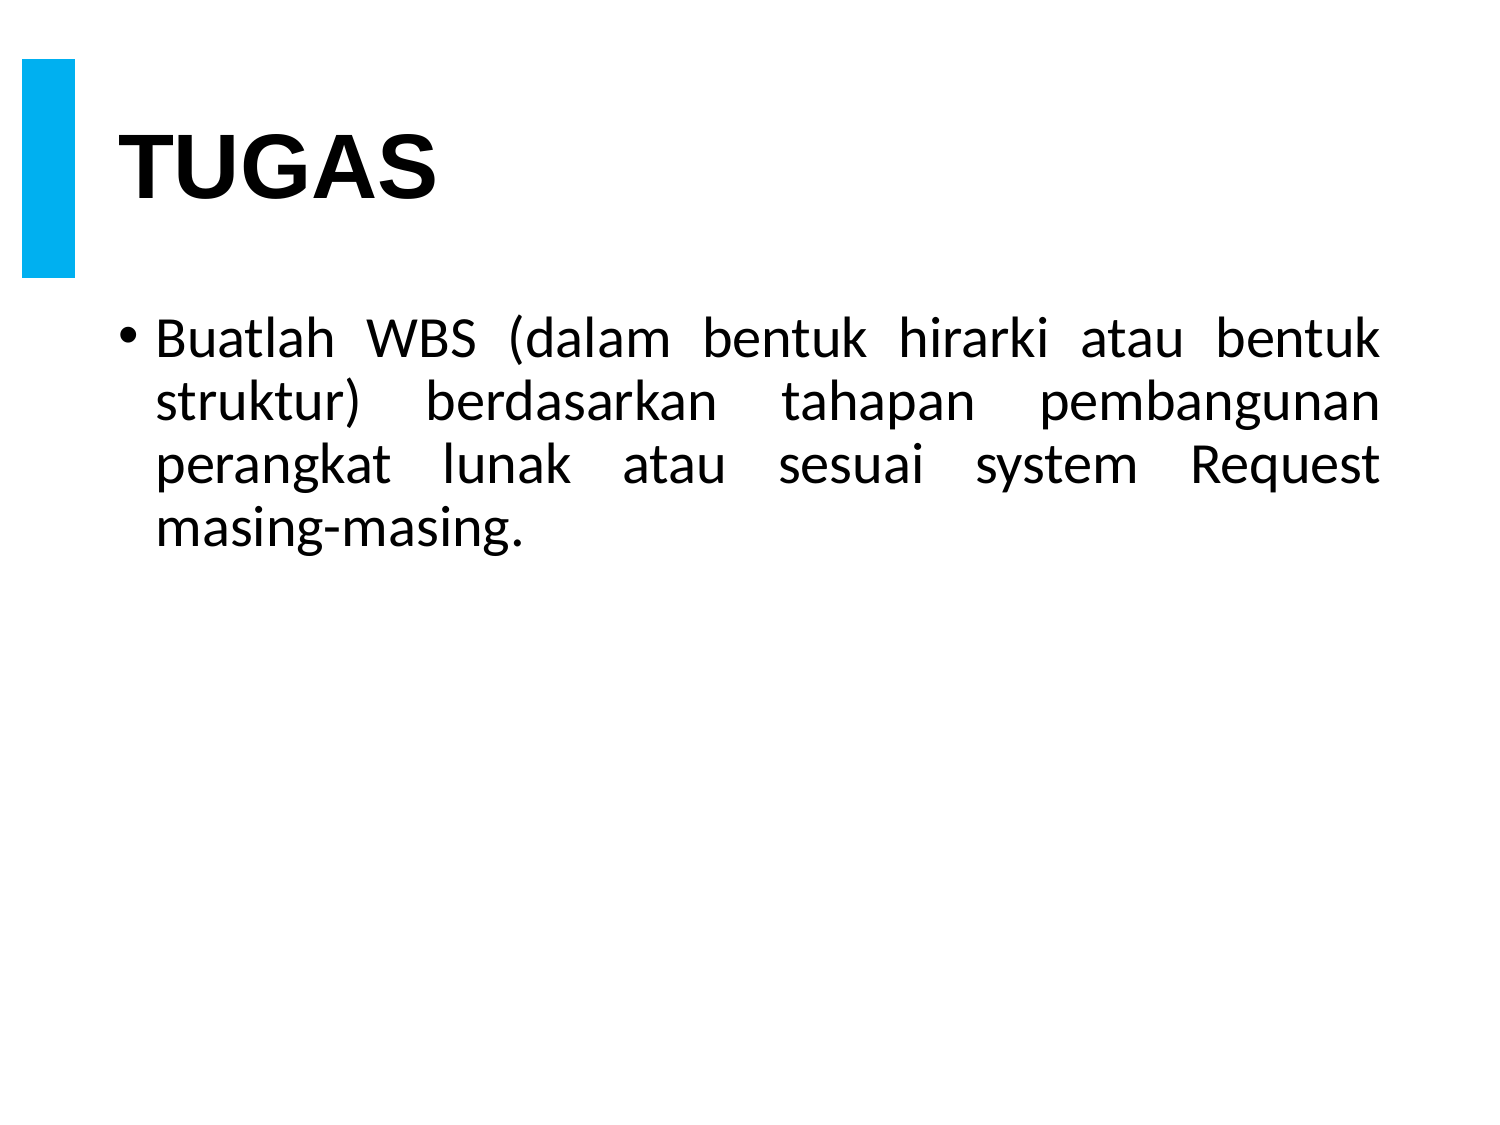

# TUGAS
Buatlah WBS (dalam bentuk hirarki atau bentuk struktur) berdasarkan tahapan pembangunan perangkat lunak atau sesuai system Request masing-masing.